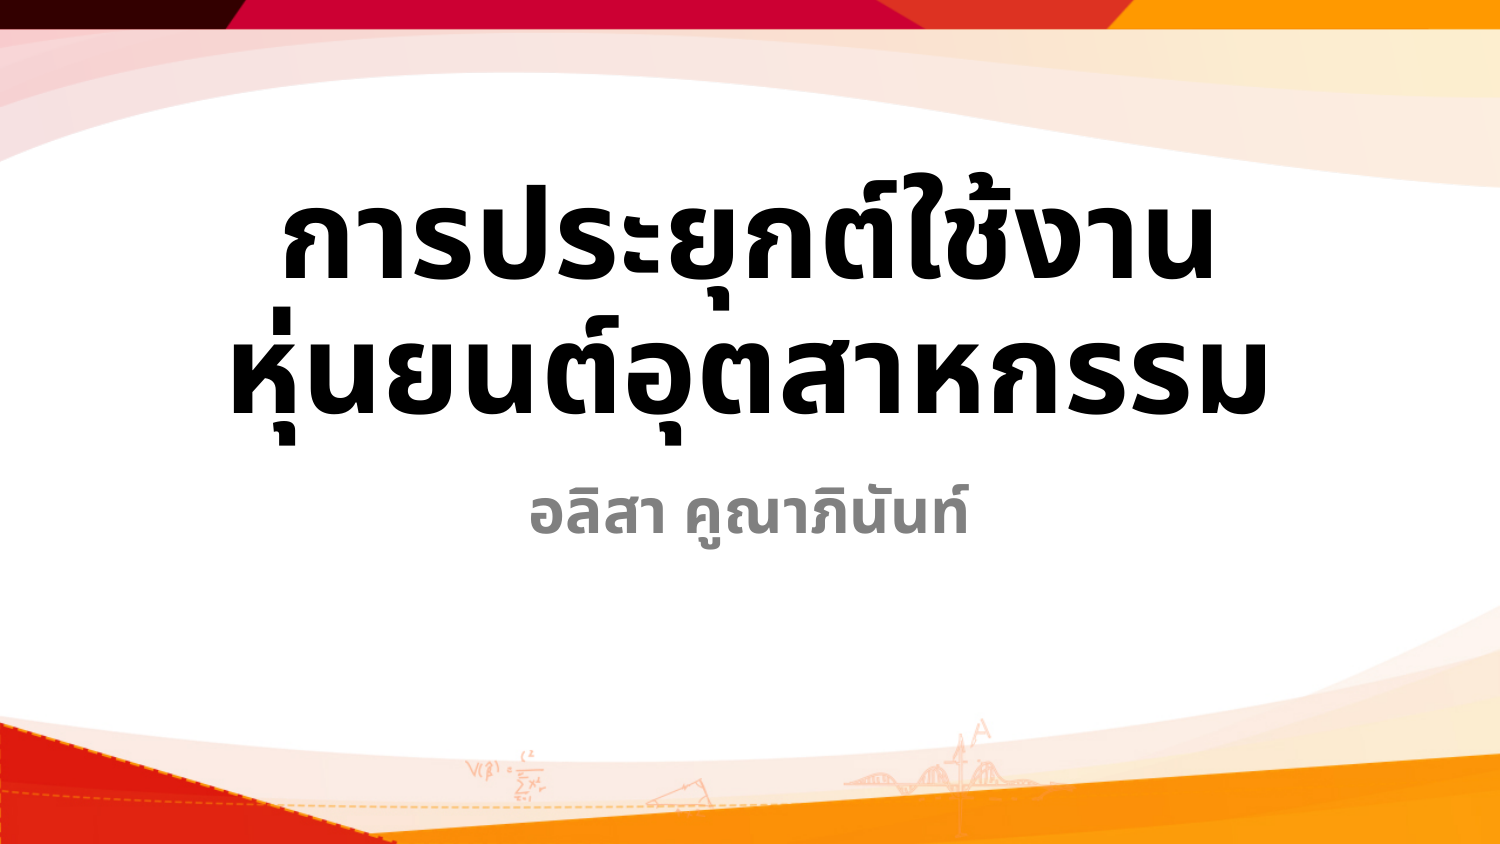

# การประยุกต์ใช้งานหุ่นยนต์อุตสาหกรรม
อลิสา คูณาภินันท์